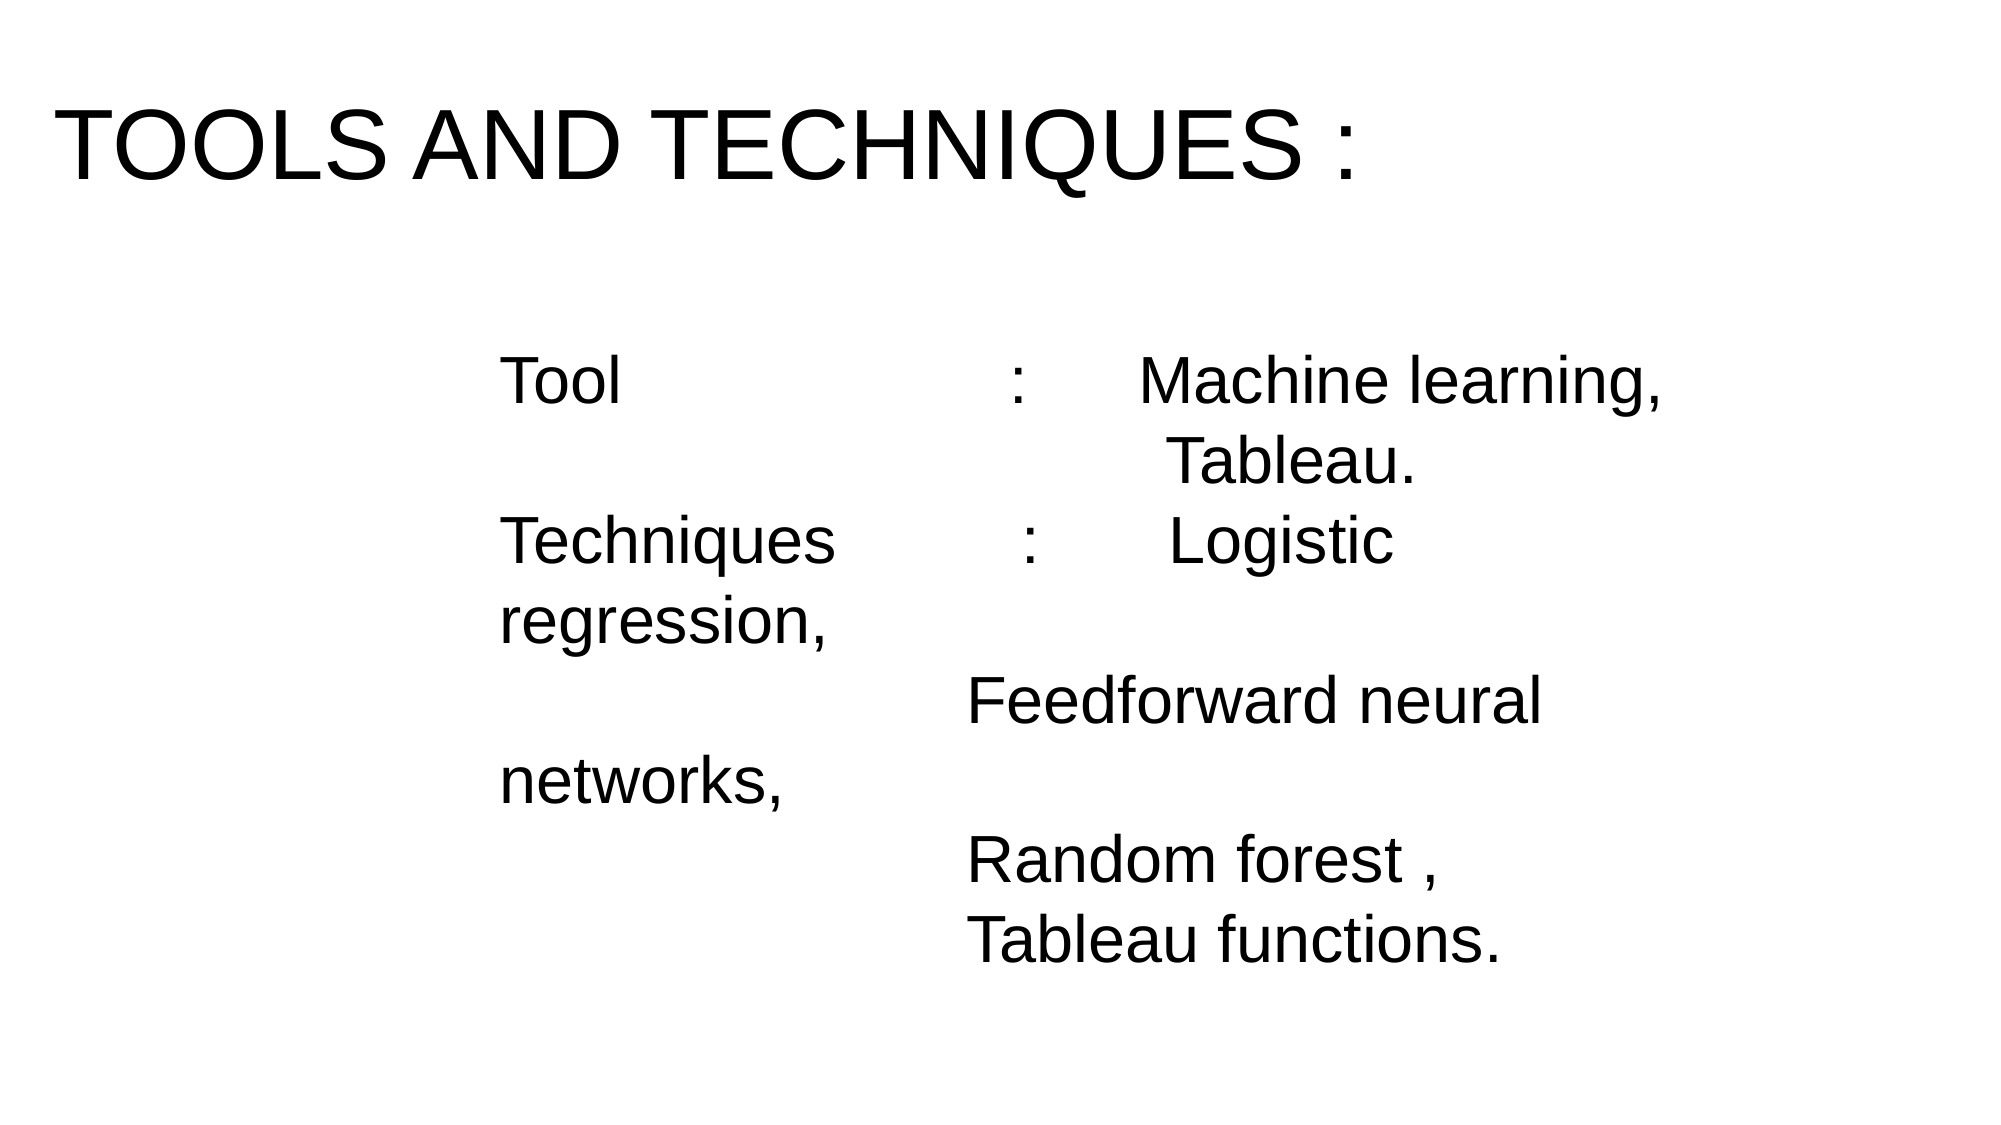

TOOLS AND TECHNIQUES :
Tool                     :      Machine learning,
                                    Tableau.
Techniques          :       Logistic regression,
 	 	         Feedforward neural networks,
		         Random forest ,
		         Tableau functions.